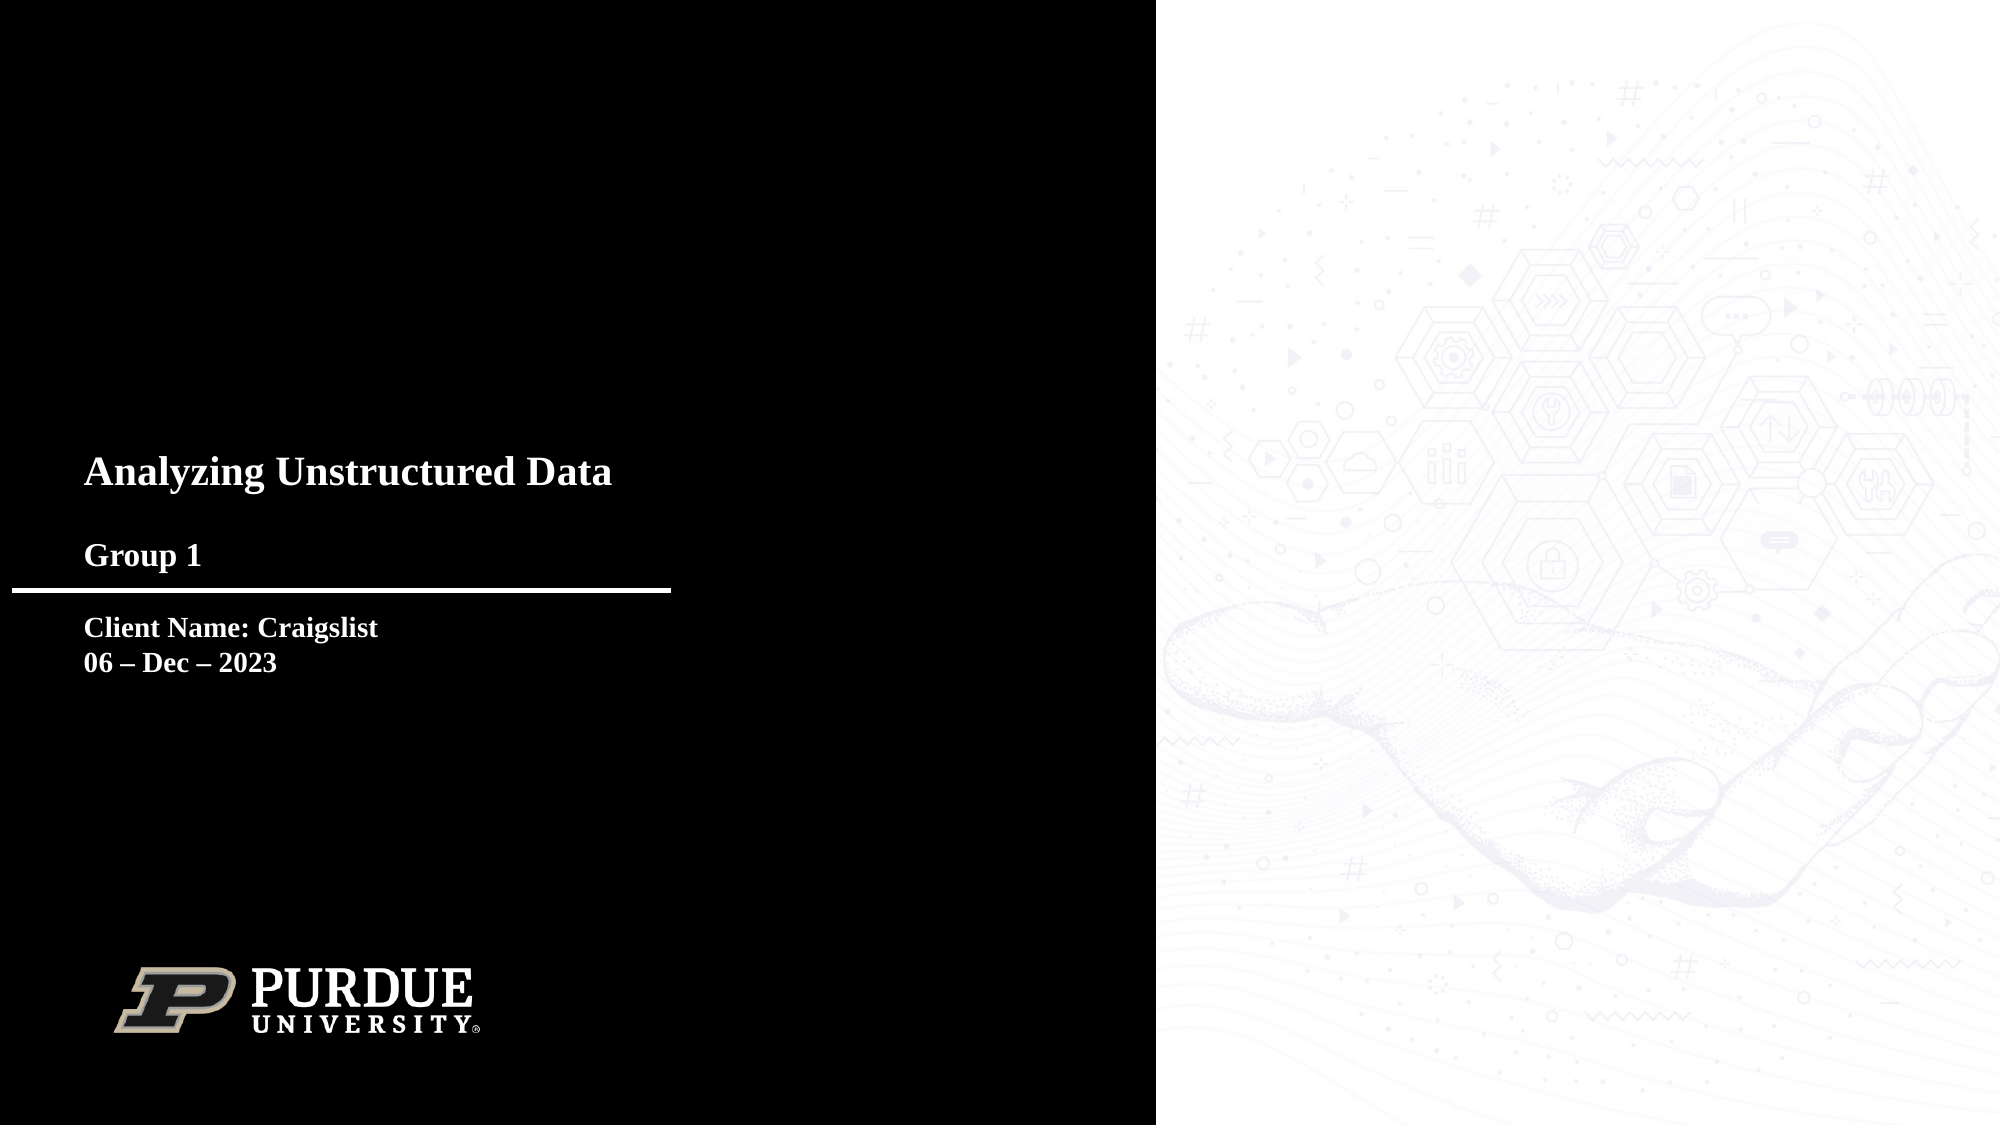

Analyzing Unstructured Data

Group 1

Client Name: Craigslist
06 – Dec – 2023